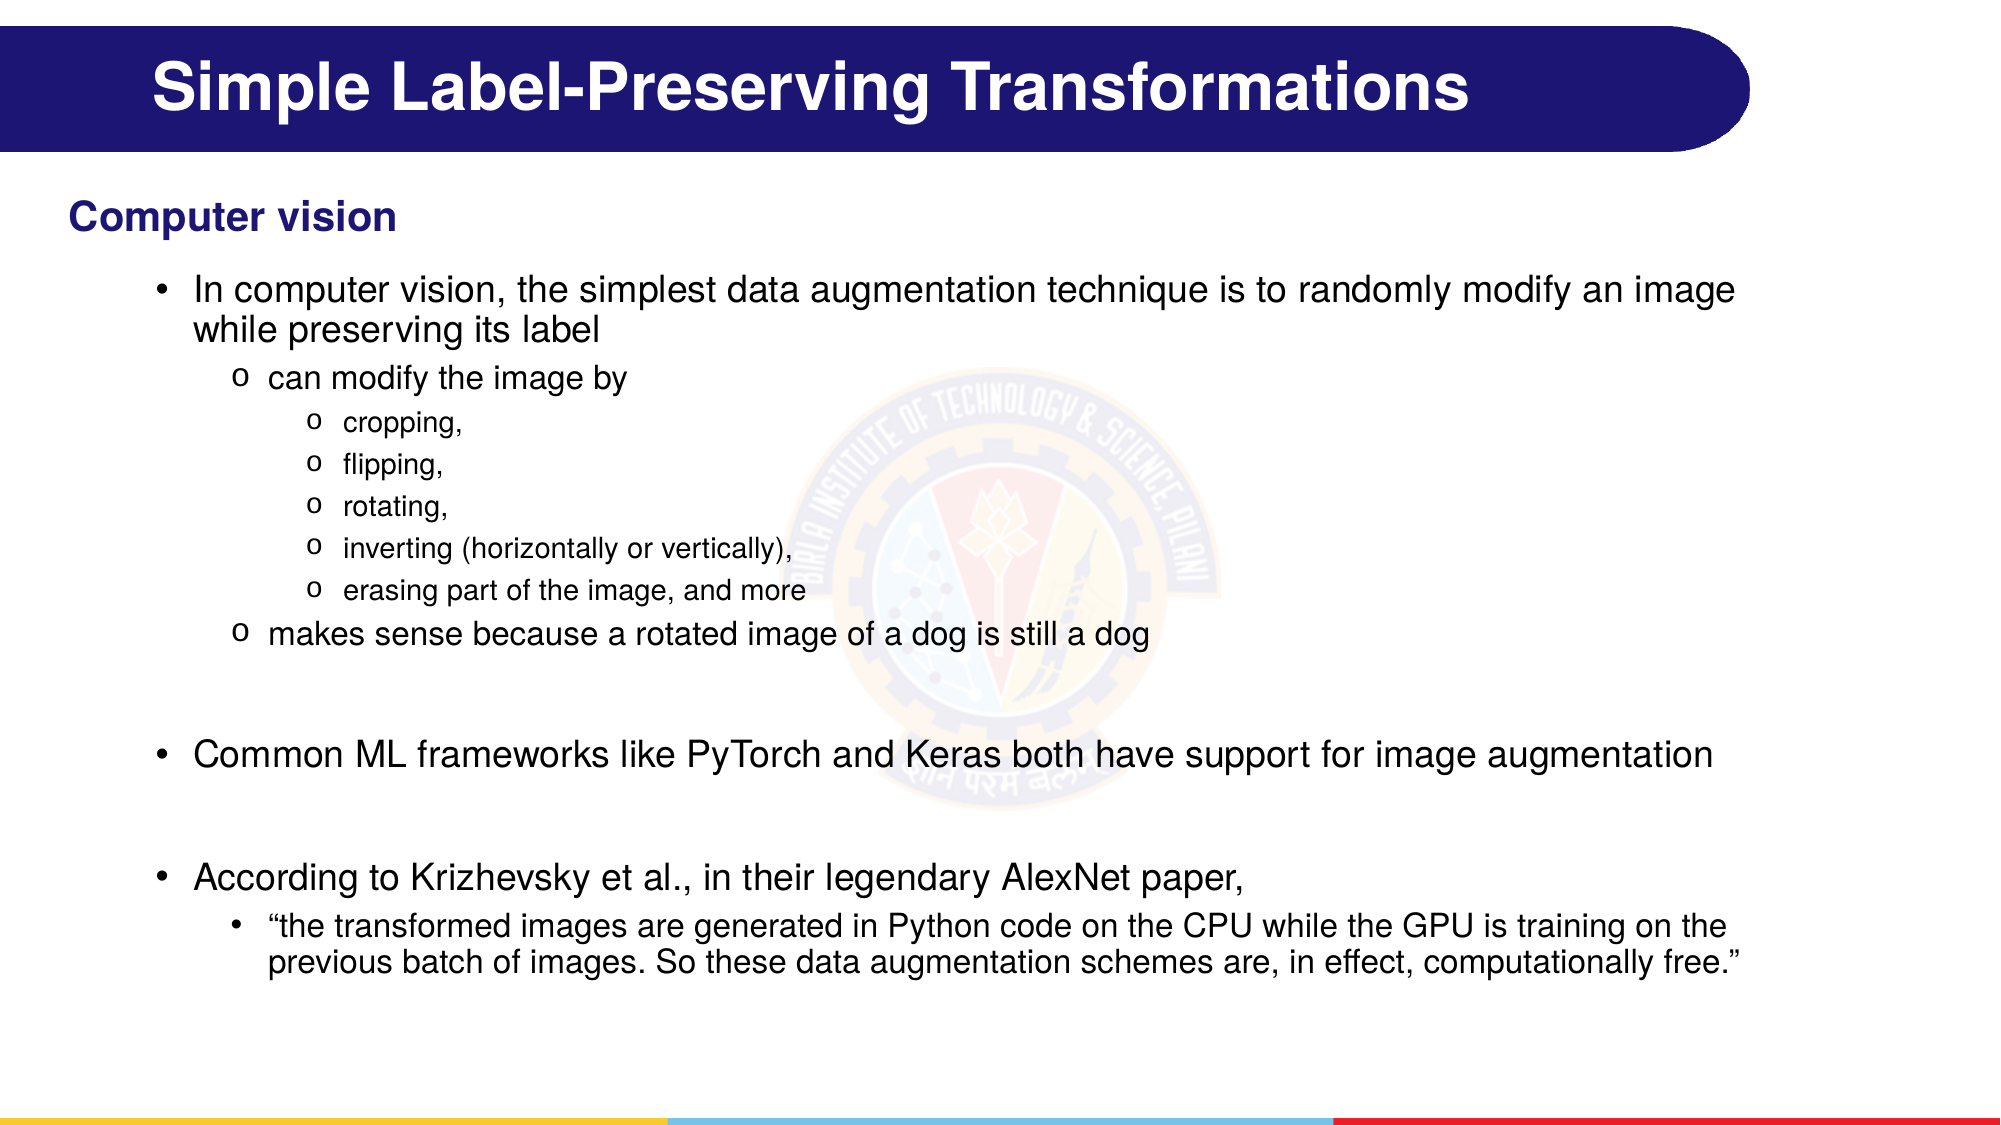

# Simple Label-Preserving Transformations
Computer vision
In computer vision, the simplest data augmentation technique is to randomly modify an image while preserving its label
can modify the image by
cropping,
flipping,
rotating,
inverting (horizontally or vertically),
erasing part of the image, and more
makes sense because a rotated image of a dog is still a dog

Common ML frameworks like PyTorch and Keras both have support for image augmentation

According to Krizhevsky et al., in their legendary AlexNet paper,
“the transformed images are generated in Python code on the CPU while the GPU is training on the previous batch of images. So these data augmentation schemes are, in effect, computationally free.”